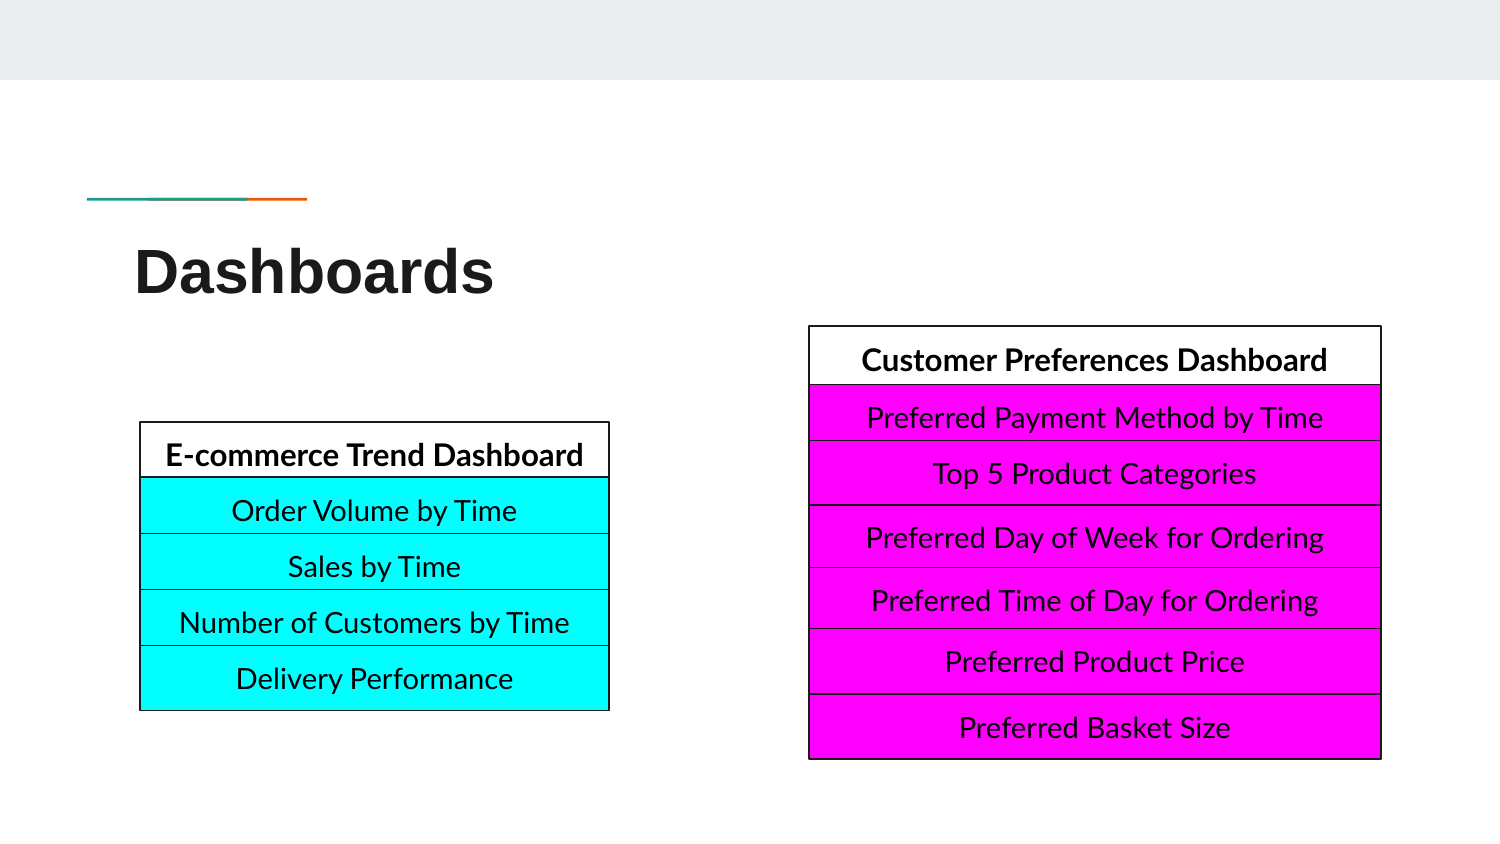

# Dashboards
Customer Preferences Dashboard
Preferred Payment Method by Time
E-commerce Trend Dashboard
Top 5 Product Categories
Order Volume by Time
Preferred Day of Week for Ordering
Sales by Time
Preferred Time of Day for Ordering
Number of Customers by Time
Preferred Product Price
Delivery Performance
Preferred Basket Size